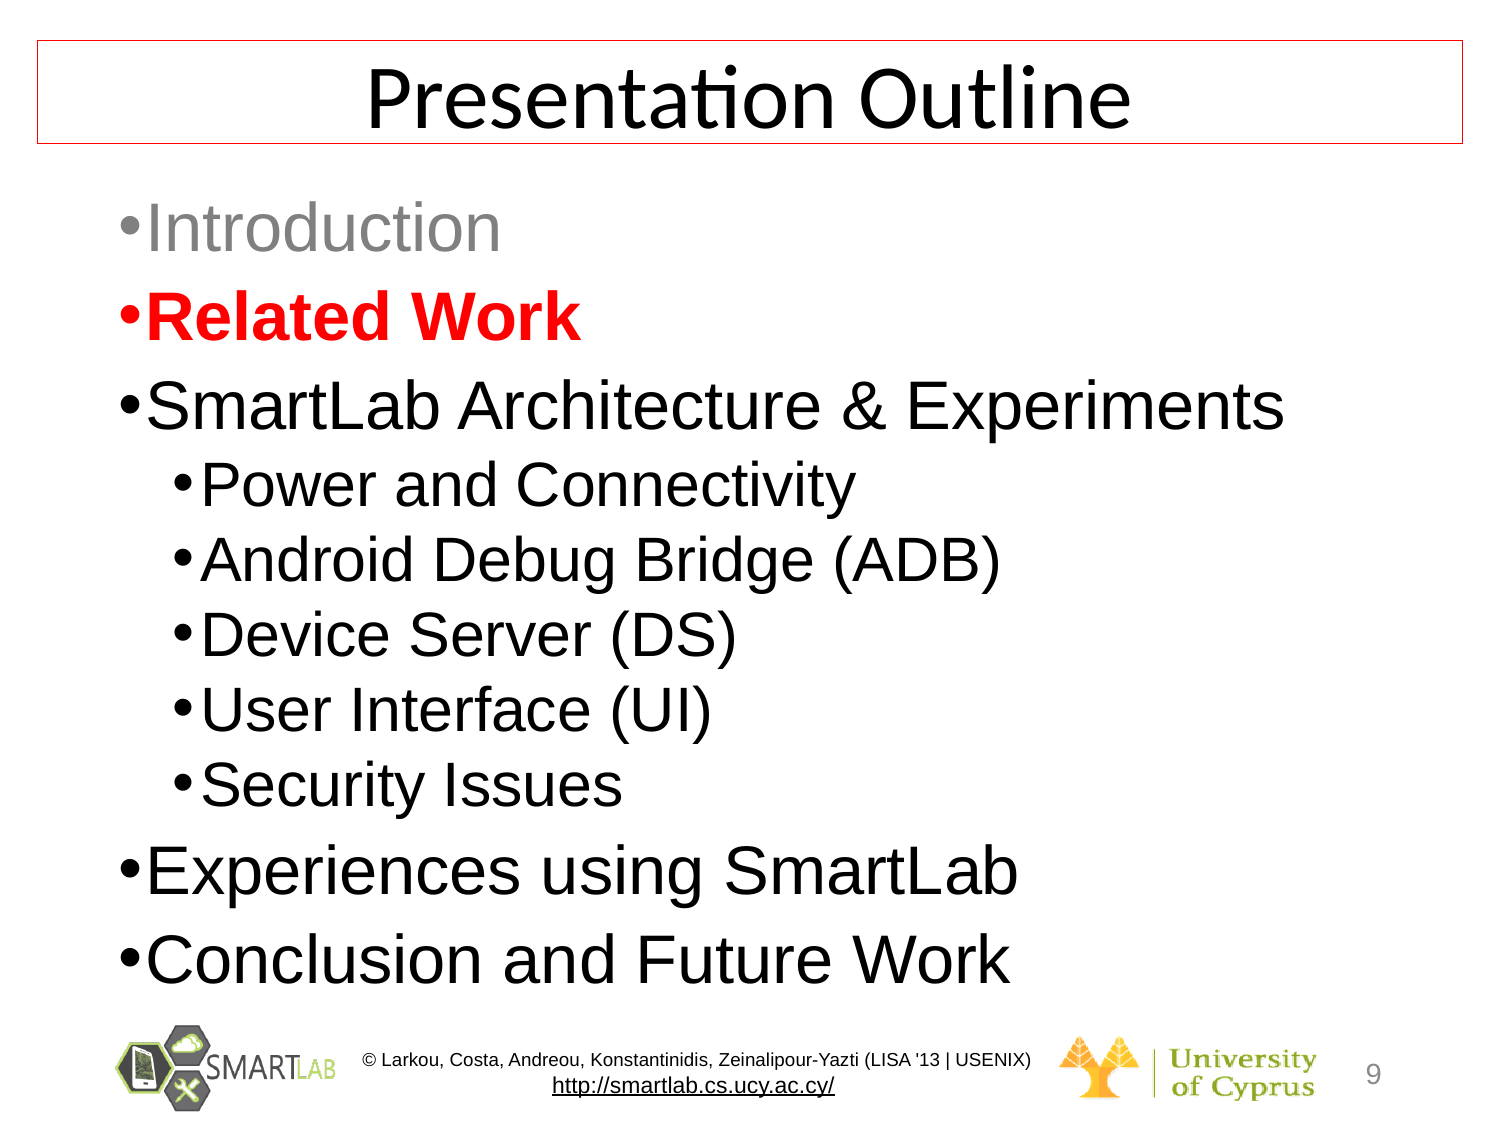

Presentation Outline
Introduction
Related Work
SmartLab Architecture & Experiments
Power and Connectivity
Android Debug Bridge (ADB)
Device Server (DS)
User Interface (UI)
Security Issues
Experiences using SmartLab
Conclusion and Future Work
9